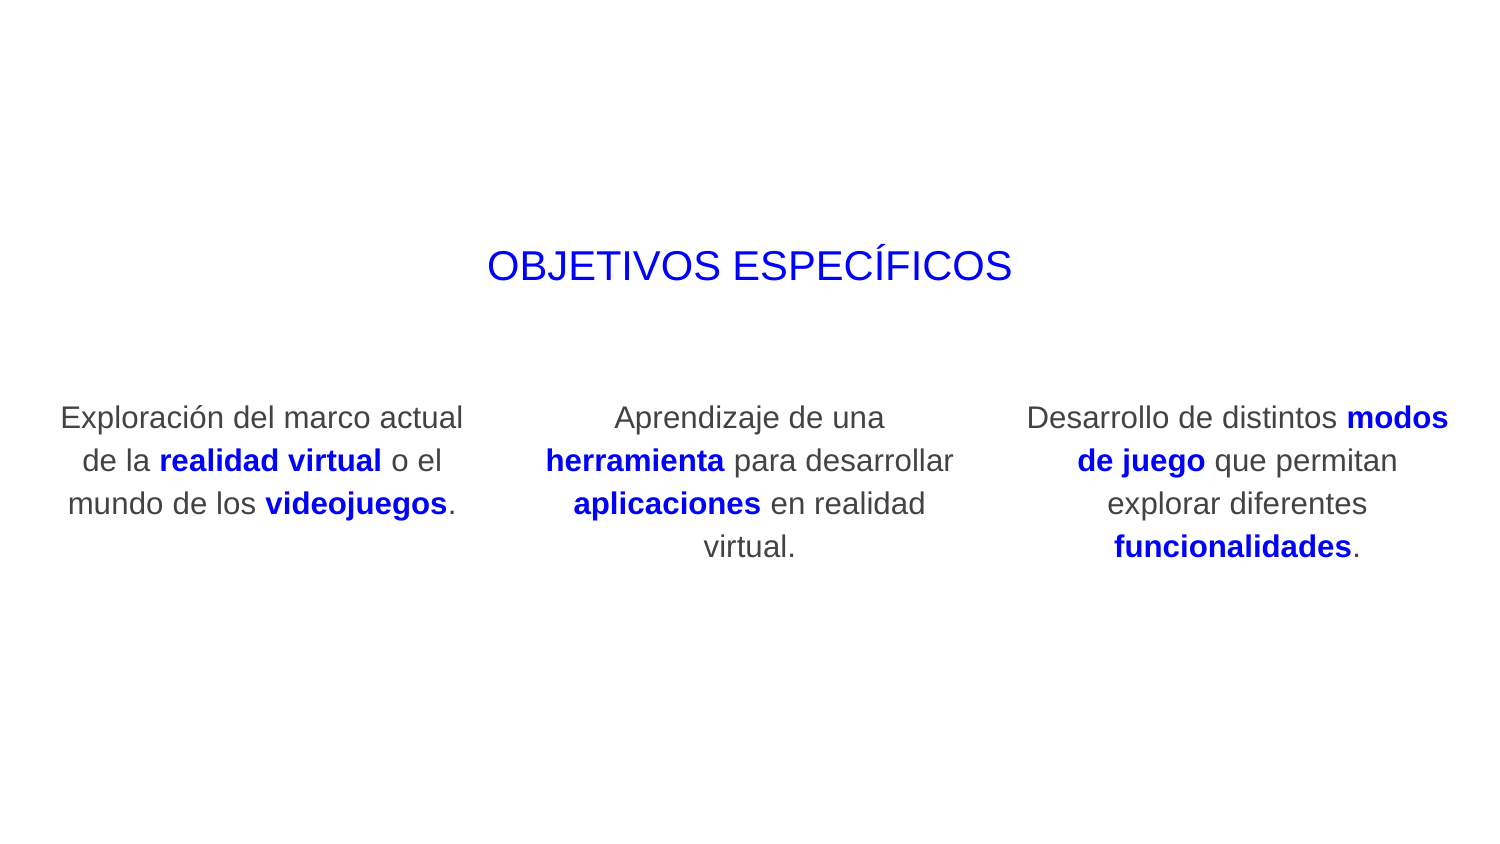

OBJETIVOS ESPECÍFICOS
Exploración del marco actual de la realidad virtual o el mundo de los videojuegos.
Aprendizaje de una herramienta para desarrollar aplicaciones en realidad virtual.
Desarrollo de distintos modos de juego que permitan explorar diferentes funcionalidades.